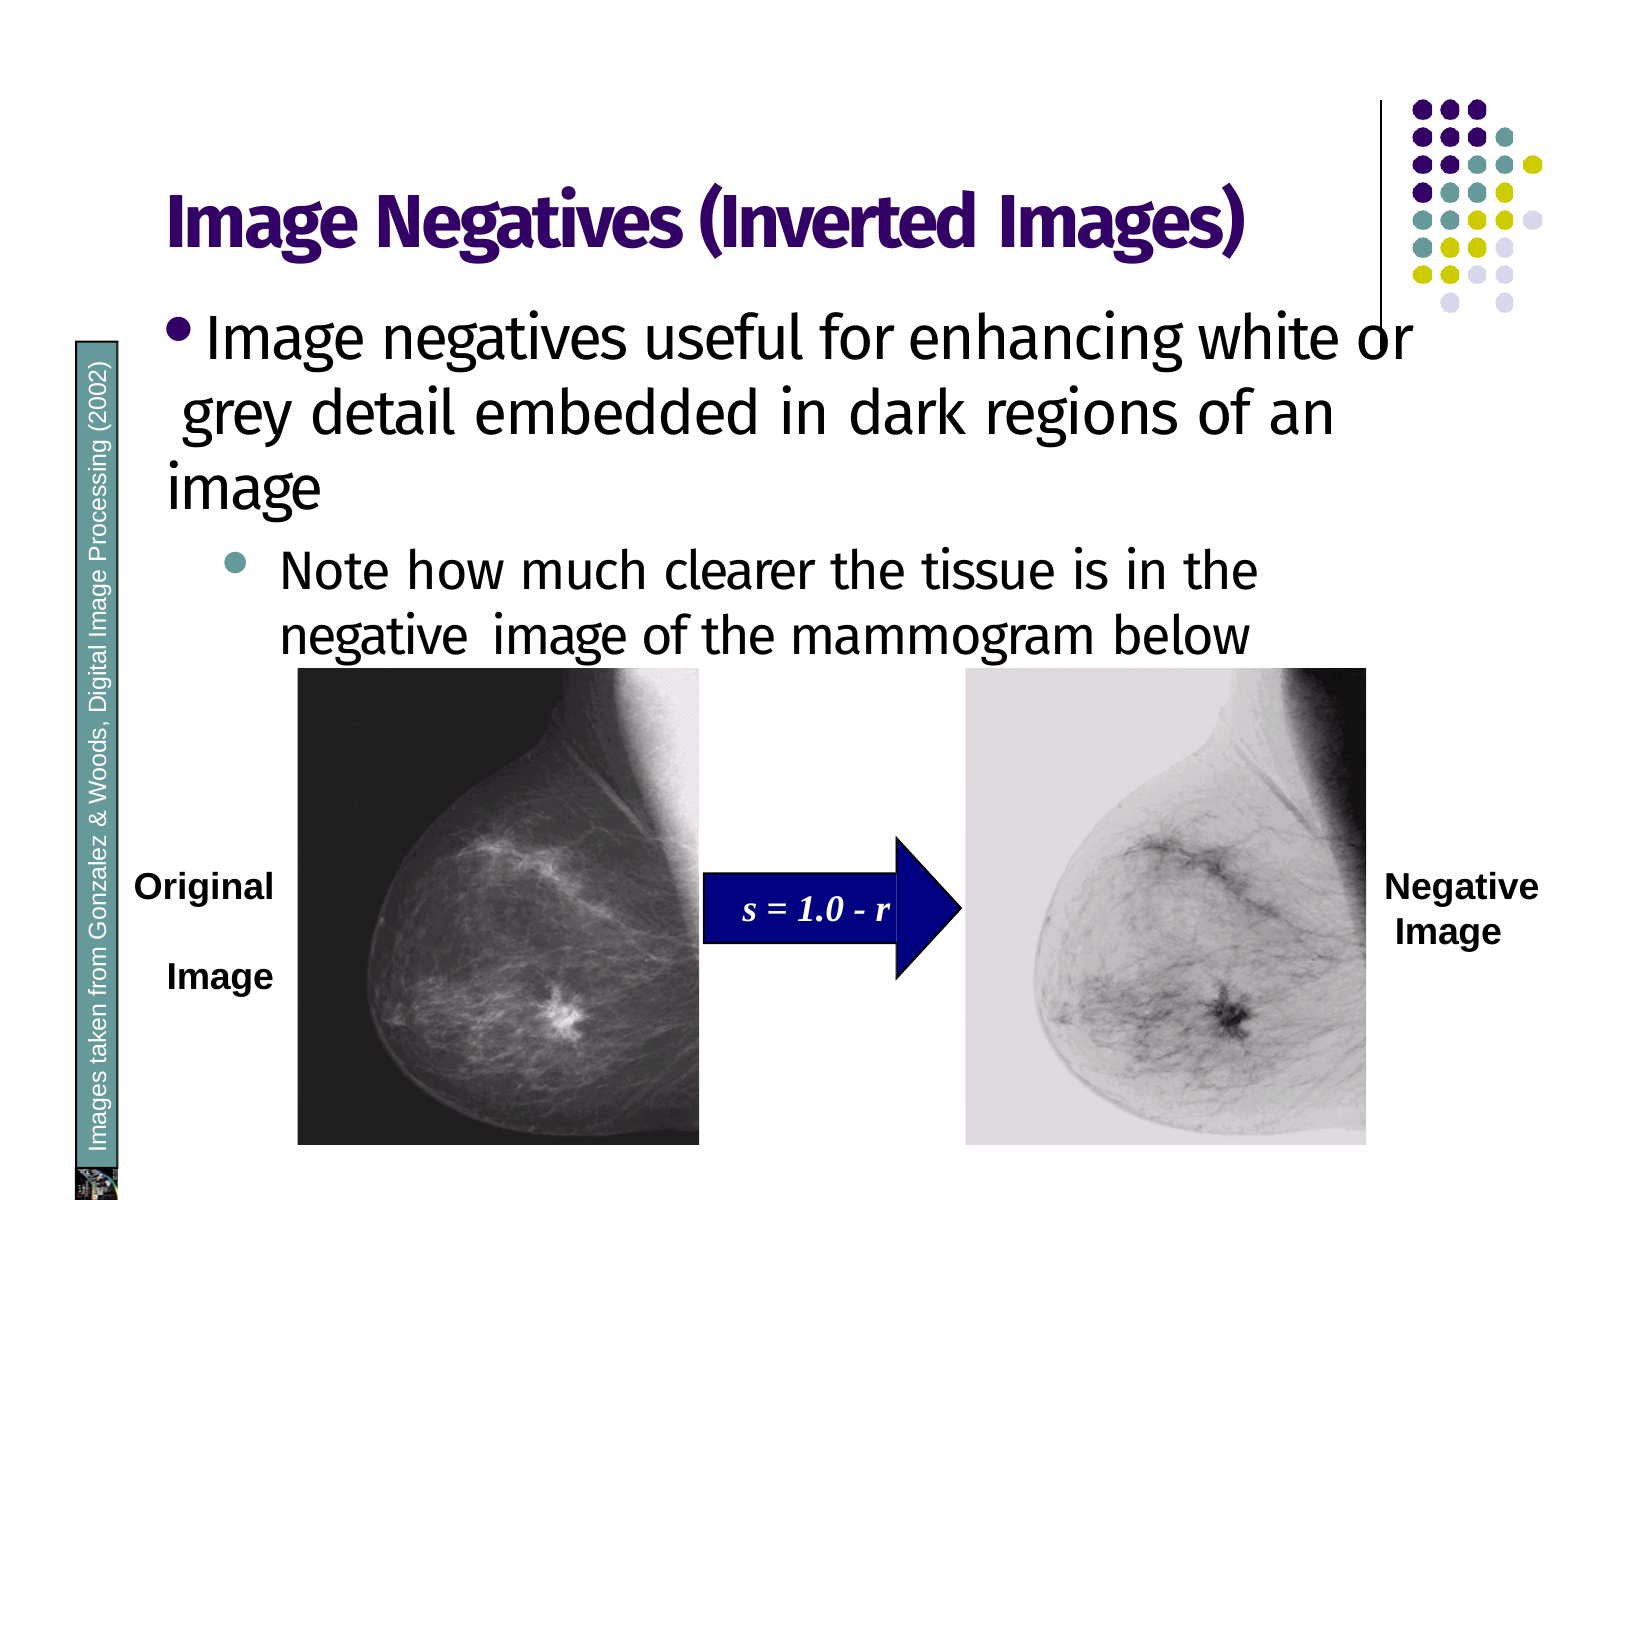

# Image Negatives (Inverted Images)
Image negatives useful for enhancing white or  grey detail embedded in dark regions of an image
Note how much clearer the tissue is in the negative  image of the mammogram below

Images taken from Gonzalez & Woods, Digital Image Processing (2002)

Original  Image
Negative  Image
s = 1.0 - r